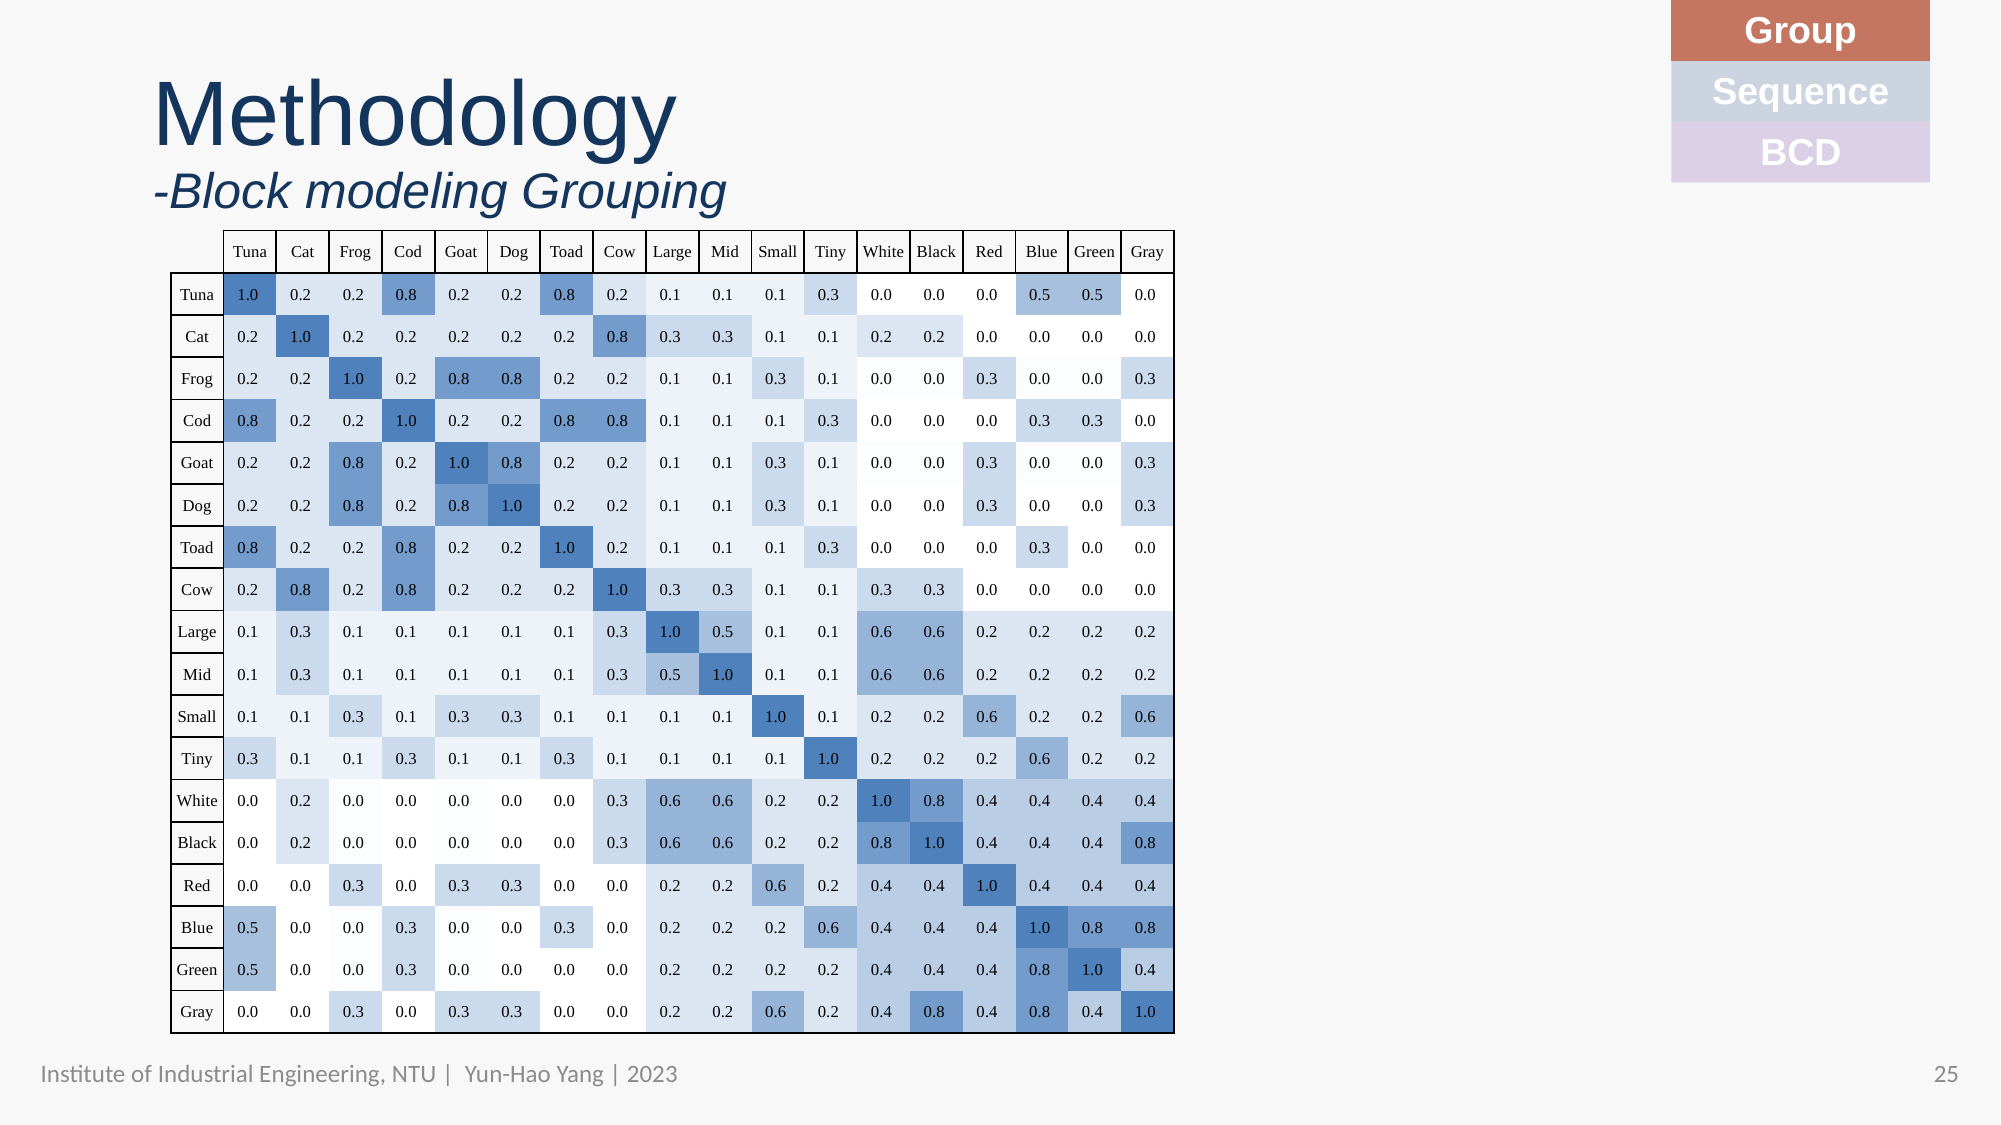

| Group |
| --- |
| Sequence |
| BCD |
# Methodology -Block modeling Grouping
|  | Tuna | Cat | Frog | Cod | Goat | Dog | Toad | Cow | Large | Mid | Small | Tiny | White | Black | Red | Blue | Green | Gray |
| --- | --- | --- | --- | --- | --- | --- | --- | --- | --- | --- | --- | --- | --- | --- | --- | --- | --- | --- |
| Tuna | 1.0 | 0.2 | 0.2 | 0.8 | 0.2 | 0.2 | 0.8 | 0.2 | 0.1 | 0.1 | 0.1 | 0.3 | 0.0 | 0.0 | 0.0 | 0.5 | 0.5 | 0.0 |
| Cat | 0.2 | 1.0 | 0.2 | 0.2 | 0.2 | 0.2 | 0.2 | 0.8 | 0.3 | 0.3 | 0.1 | 0.1 | 0.2 | 0.2 | 0.0 | 0.0 | 0.0 | 0.0 |
| Frog | 0.2 | 0.2 | 1.0 | 0.2 | 0.8 | 0.8 | 0.2 | 0.2 | 0.1 | 0.1 | 0.3 | 0.1 | 0.0 | 0.0 | 0.3 | 0.0 | 0.0 | 0.3 |
| Cod | 0.8 | 0.2 | 0.2 | 1.0 | 0.2 | 0.2 | 0.8 | 0.8 | 0.1 | 0.1 | 0.1 | 0.3 | 0.0 | 0.0 | 0.0 | 0.3 | 0.3 | 0.0 |
| Goat | 0.2 | 0.2 | 0.8 | 0.2 | 1.0 | 0.8 | 0.2 | 0.2 | 0.1 | 0.1 | 0.3 | 0.1 | 0.0 | 0.0 | 0.3 | 0.0 | 0.0 | 0.3 |
| Dog | 0.2 | 0.2 | 0.8 | 0.2 | 0.8 | 1.0 | 0.2 | 0.2 | 0.1 | 0.1 | 0.3 | 0.1 | 0.0 | 0.0 | 0.3 | 0.0 | 0.0 | 0.3 |
| Toad | 0.8 | 0.2 | 0.2 | 0.8 | 0.2 | 0.2 | 1.0 | 0.2 | 0.1 | 0.1 | 0.1 | 0.3 | 0.0 | 0.0 | 0.0 | 0.3 | 0.0 | 0.0 |
| Cow | 0.2 | 0.8 | 0.2 | 0.8 | 0.2 | 0.2 | 0.2 | 1.0 | 0.3 | 0.3 | 0.1 | 0.1 | 0.3 | 0.3 | 0.0 | 0.0 | 0.0 | 0.0 |
| Large | 0.1 | 0.3 | 0.1 | 0.1 | 0.1 | 0.1 | 0.1 | 0.3 | 1.0 | 0.5 | 0.1 | 0.1 | 0.6 | 0.6 | 0.2 | 0.2 | 0.2 | 0.2 |
| Mid | 0.1 | 0.3 | 0.1 | 0.1 | 0.1 | 0.1 | 0.1 | 0.3 | 0.5 | 1.0 | 0.1 | 0.1 | 0.6 | 0.6 | 0.2 | 0.2 | 0.2 | 0.2 |
| Small | 0.1 | 0.1 | 0.3 | 0.1 | 0.3 | 0.3 | 0.1 | 0.1 | 0.1 | 0.1 | 1.0 | 0.1 | 0.2 | 0.2 | 0.6 | 0.2 | 0.2 | 0.6 |
| Tiny | 0.3 | 0.1 | 0.1 | 0.3 | 0.1 | 0.1 | 0.3 | 0.1 | 0.1 | 0.1 | 0.1 | 1.0 | 0.2 | 0.2 | 0.2 | 0.6 | 0.2 | 0.2 |
| White | 0.0 | 0.2 | 0.0 | 0.0 | 0.0 | 0.0 | 0.0 | 0.3 | 0.6 | 0.6 | 0.2 | 0.2 | 1.0 | 0.8 | 0.4 | 0.4 | 0.4 | 0.4 |
| Black | 0.0 | 0.2 | 0.0 | 0.0 | 0.0 | 0.0 | 0.0 | 0.3 | 0.6 | 0.6 | 0.2 | 0.2 | 0.8 | 1.0 | 0.4 | 0.4 | 0.4 | 0.8 |
| Red | 0.0 | 0.0 | 0.3 | 0.0 | 0.3 | 0.3 | 0.0 | 0.0 | 0.2 | 0.2 | 0.6 | 0.2 | 0.4 | 0.4 | 1.0 | 0.4 | 0.4 | 0.4 |
| Blue | 0.5 | 0.0 | 0.0 | 0.3 | 0.0 | 0.0 | 0.3 | 0.0 | 0.2 | 0.2 | 0.2 | 0.6 | 0.4 | 0.4 | 0.4 | 1.0 | 0.8 | 0.8 |
| Green | 0.5 | 0.0 | 0.0 | 0.3 | 0.0 | 0.0 | 0.0 | 0.0 | 0.2 | 0.2 | 0.2 | 0.2 | 0.4 | 0.4 | 0.4 | 0.8 | 1.0 | 0.4 |
| Gray | 0.0 | 0.0 | 0.3 | 0.0 | 0.3 | 0.3 | 0.0 | 0.0 | 0.2 | 0.2 | 0.6 | 0.2 | 0.4 | 0.8 | 0.4 | 0.8 | 0.4 | 1.0 |
Institute of Industrial Engineering, NTU |  Yun-Hao Yang | 2023